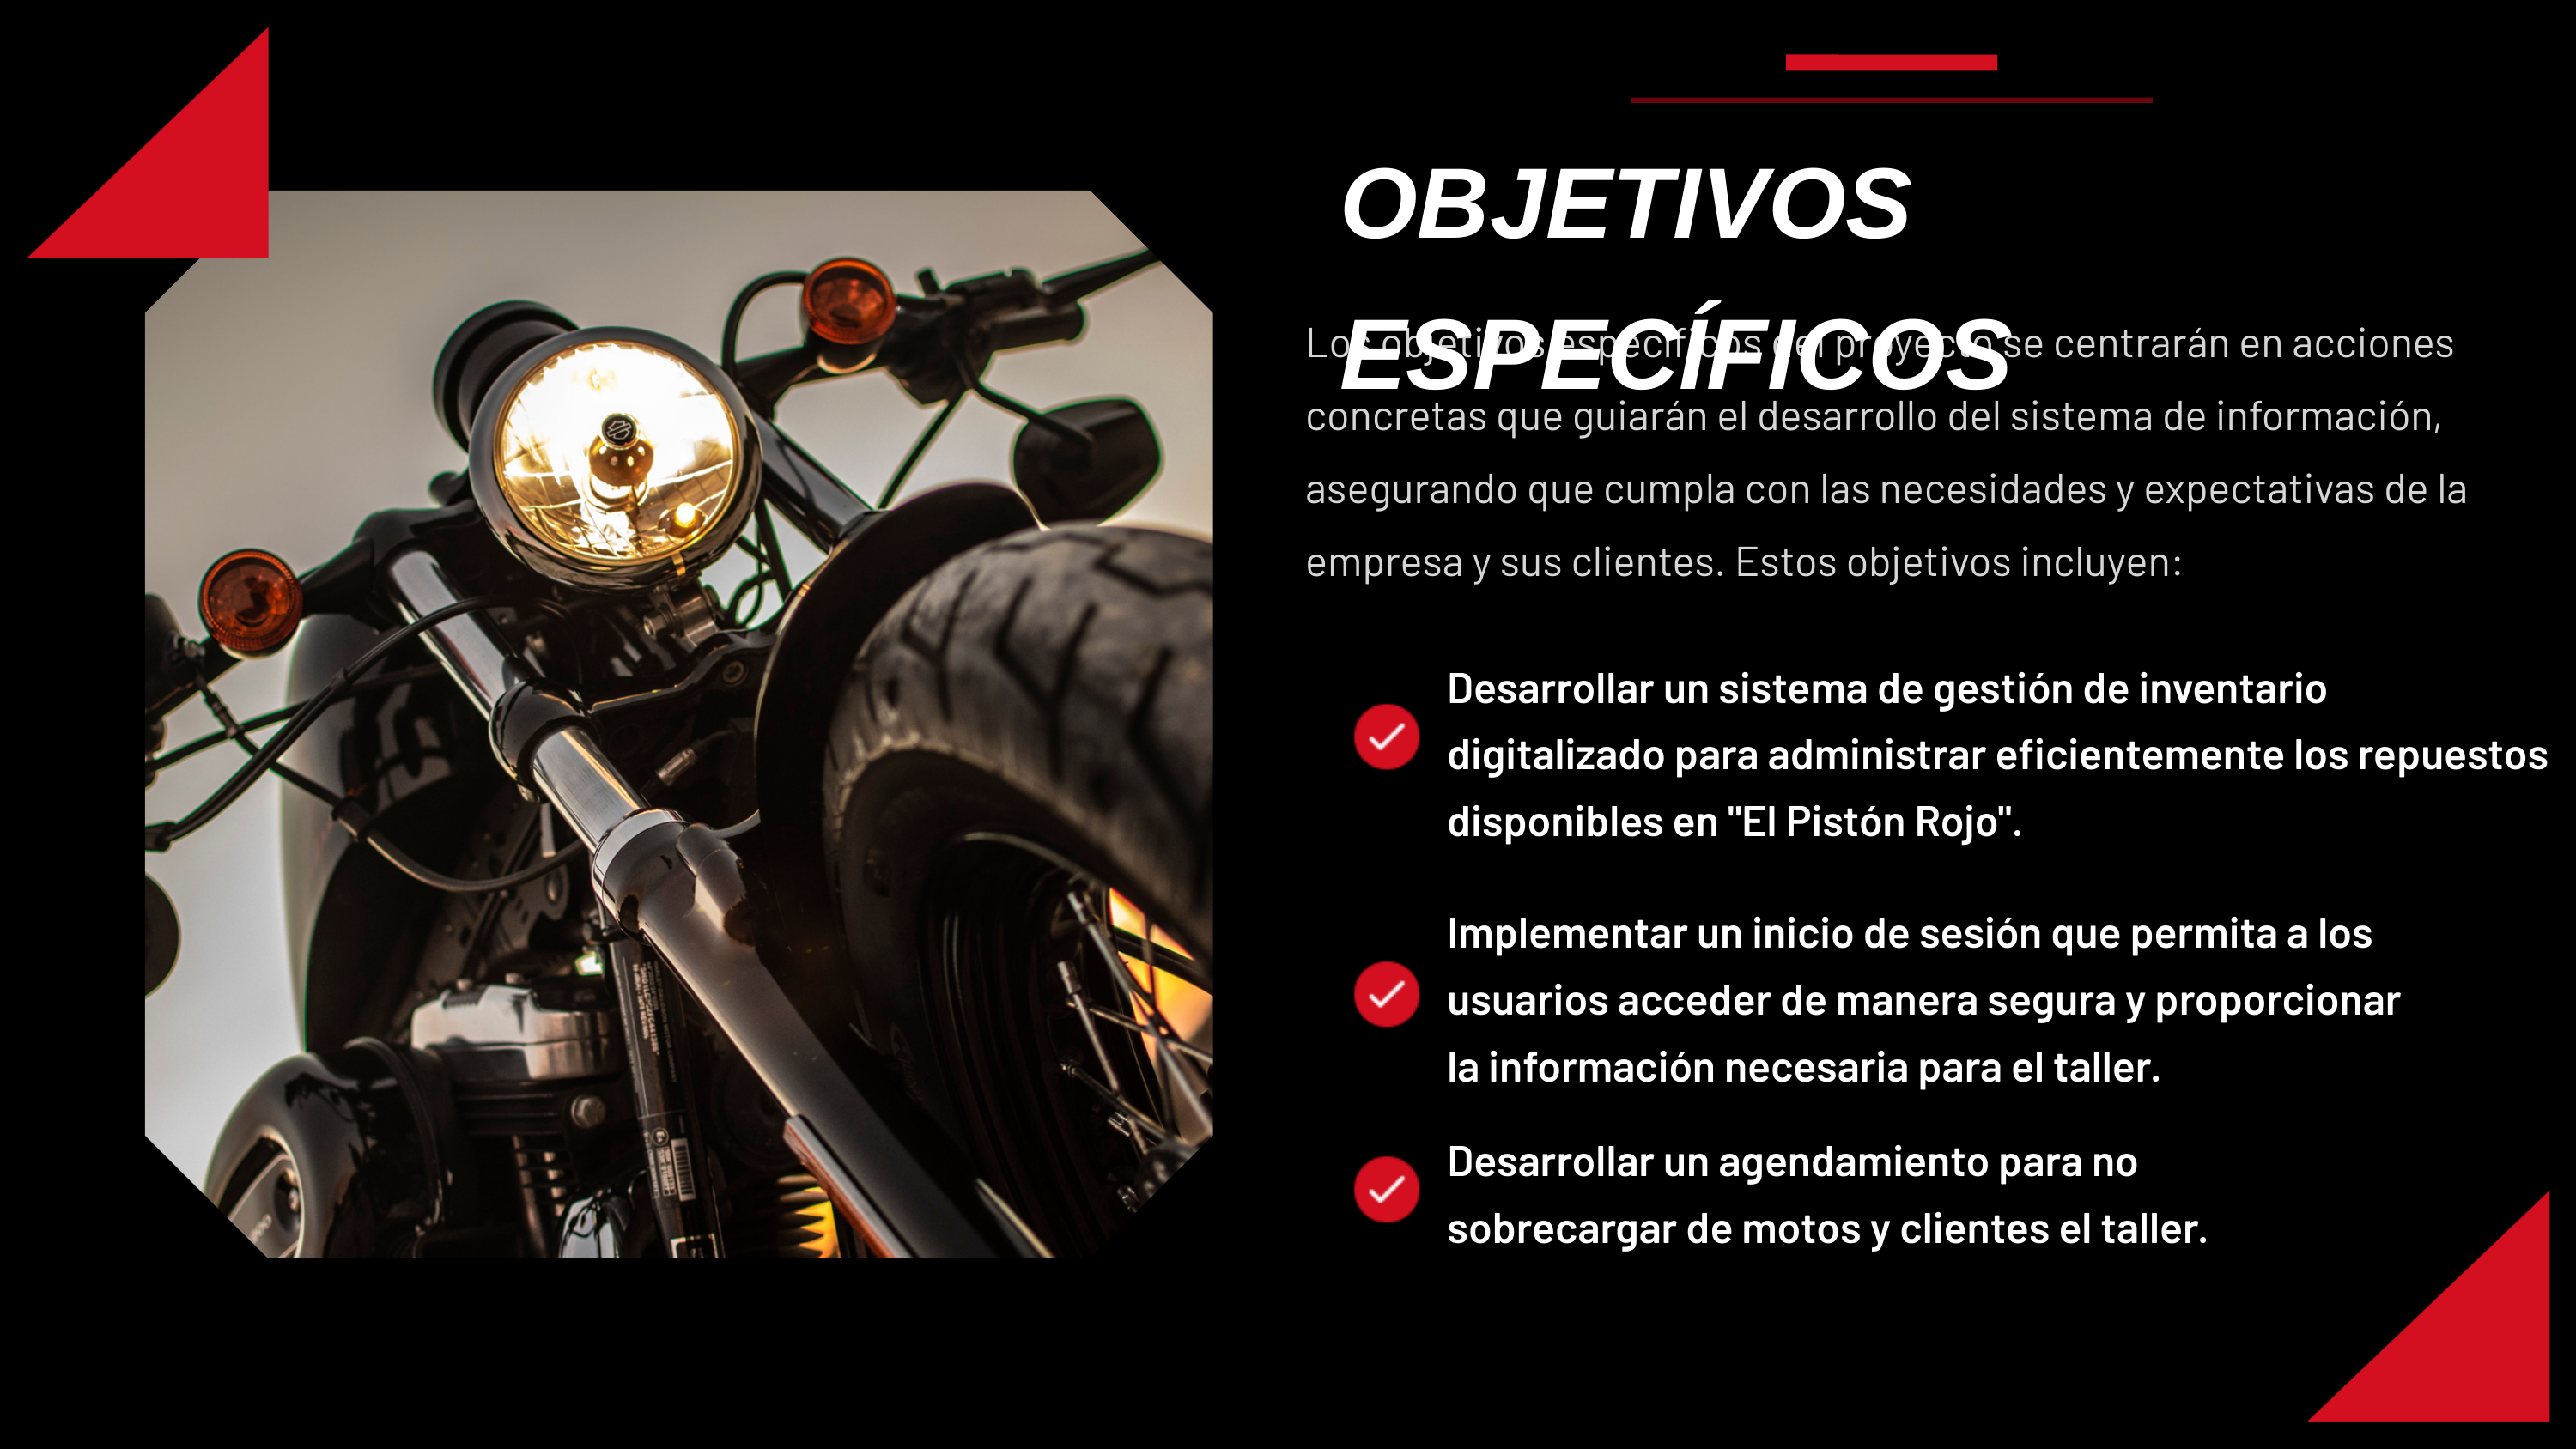

OBJETIVOS ESPECÍFICOS

Los objetivos específicos del proyecto se centrarán en acciones concretas que guiarán el desarrollo del sistema de información, asegurando que cumpla con las necesidades y expectativas de la empresa y sus clientes. Estos objetivos incluyen:
Desarrollar un sistema de gestión de inventario digitalizado para administrar eficientemente los repuestos disponibles en "El Pistón Rojo".

Implementar un inicio de sesión que permita a los usuarios acceder de manera segura y proporcionar la información necesaria para el taller.

Desarrollar un agendamiento para no sobrecargar de motos y clientes el taller.